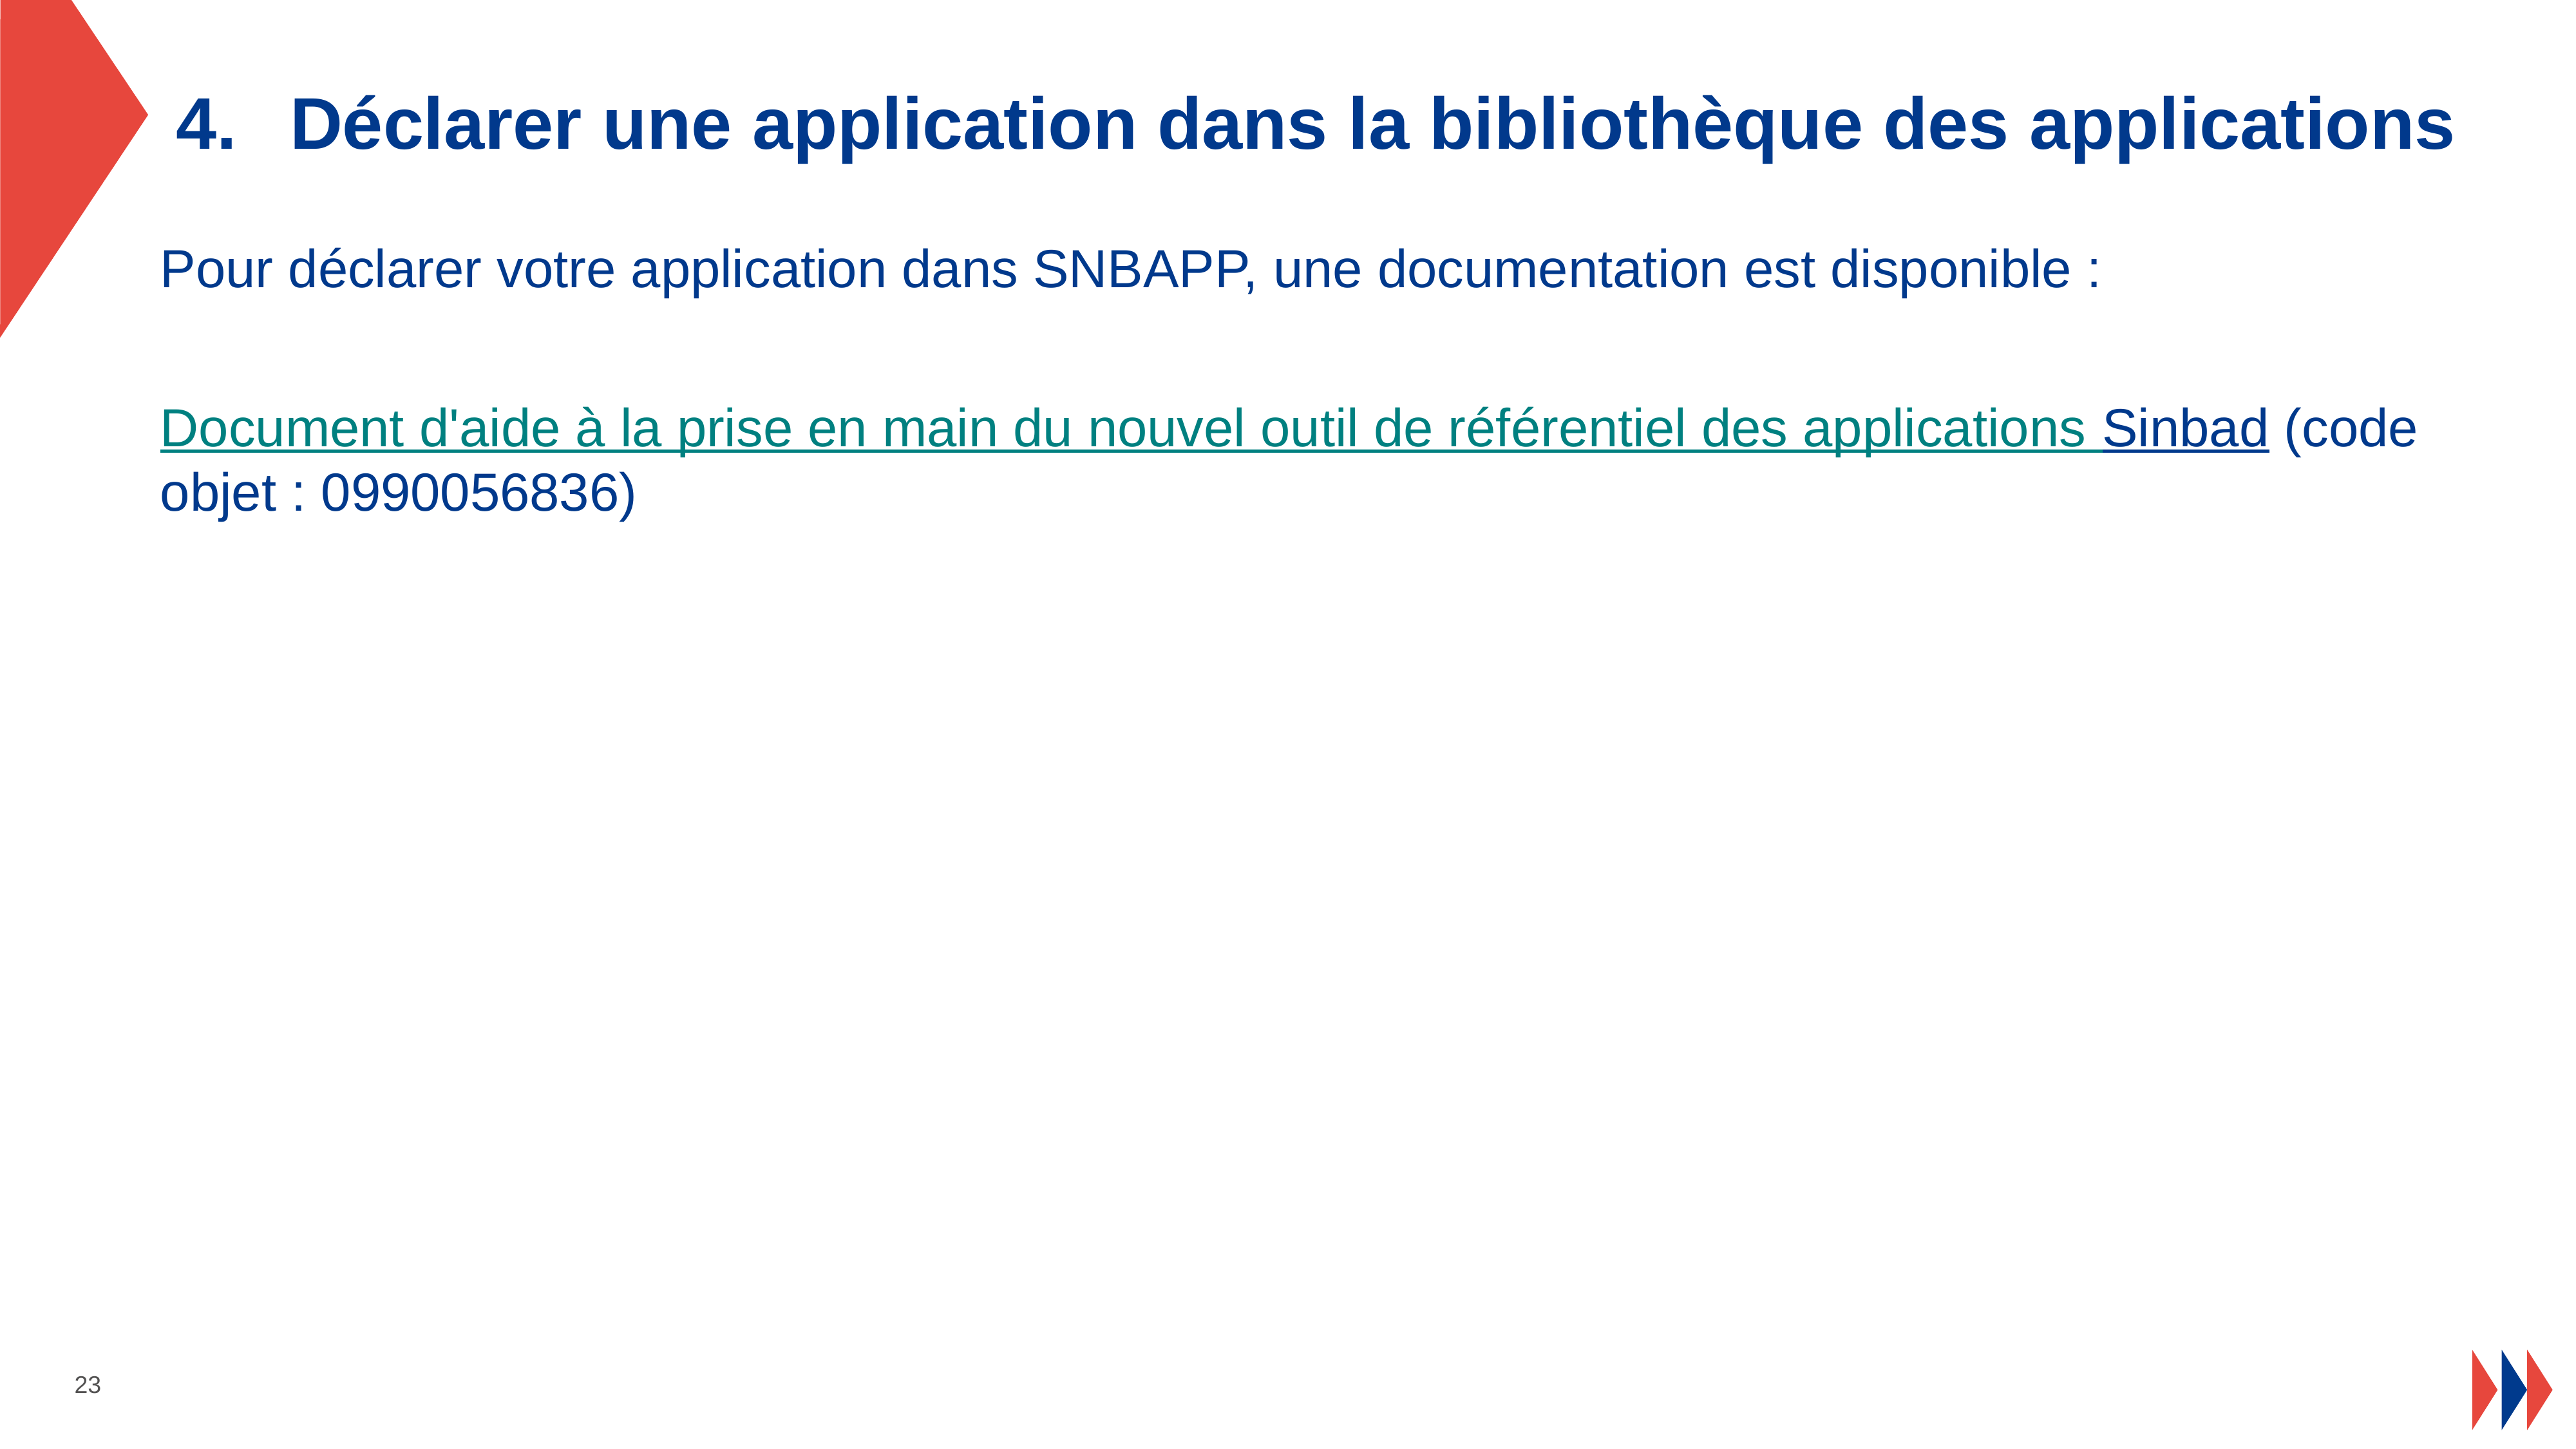

Déclarer une application dans la bibliothèque des applications
Pour déclarer votre application dans SNBAPP, une documentation est disponible :

Document d'aide à la prise en main du nouvel outil de référentiel des applications Sinbad (code objet : 0990056836)

23